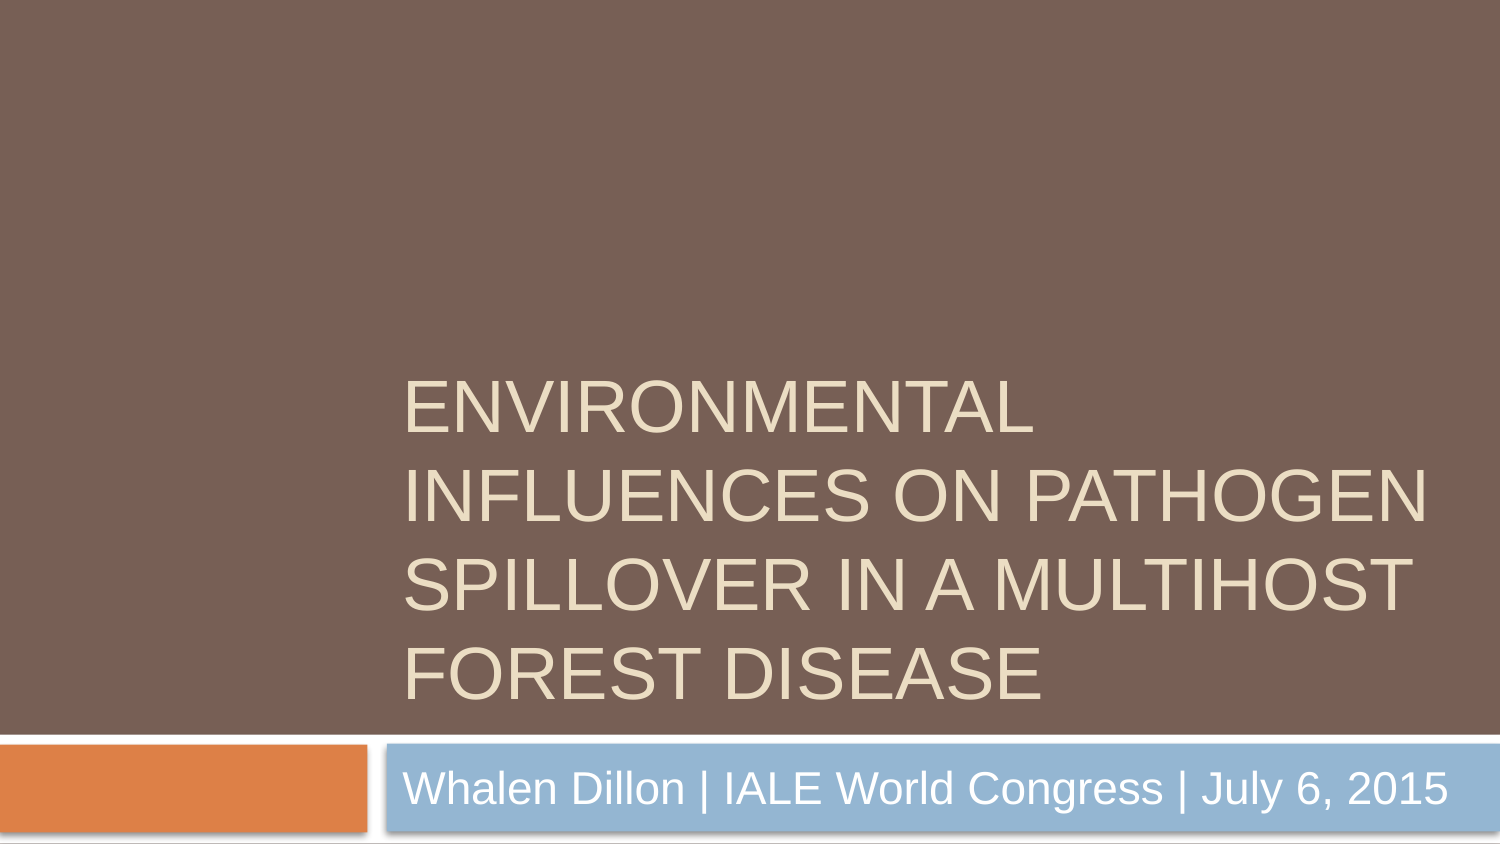

# Environmental Influences on pathogen spillover in a multihost forest disease
Whalen Dillon | IALE World Congress | July 6, 2015